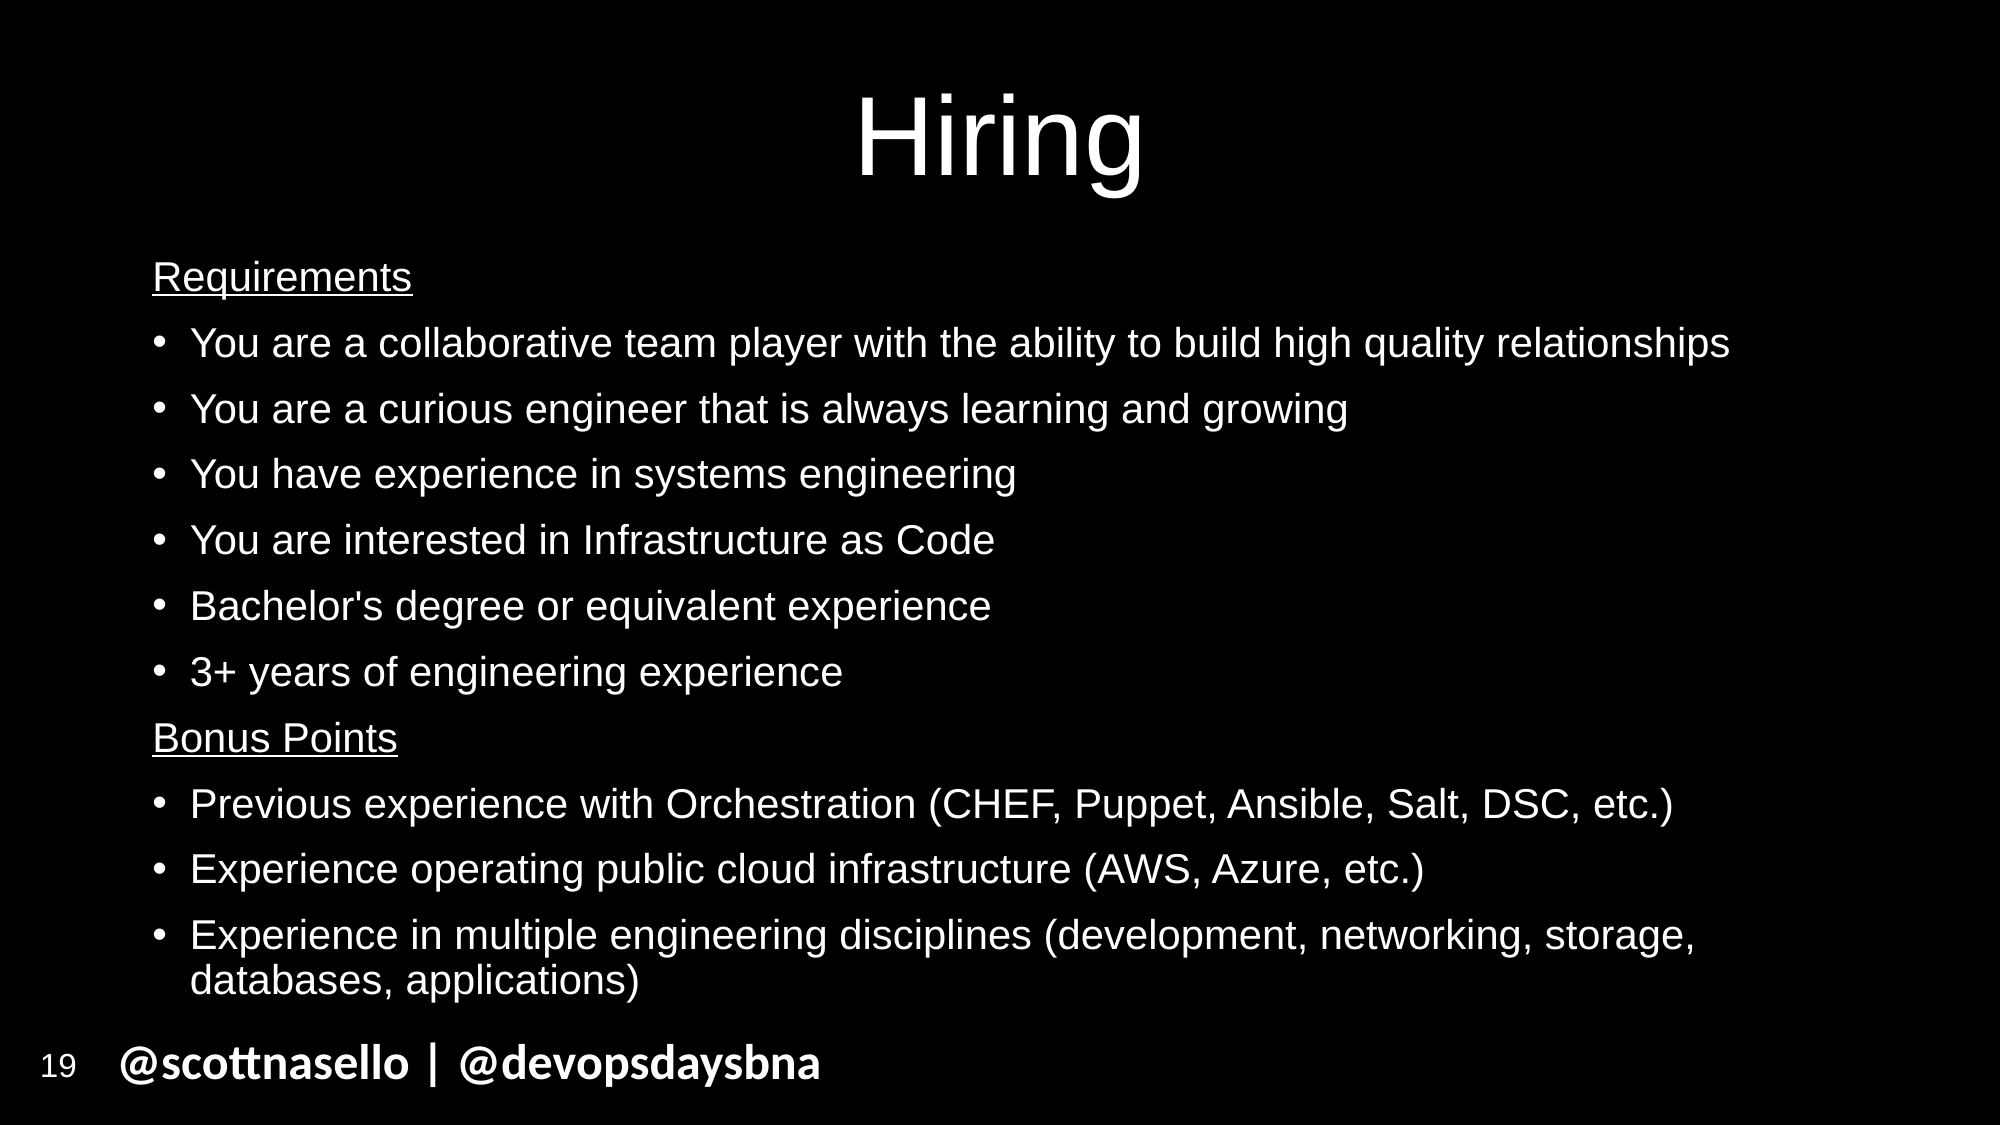

# Hiring
Requirements
You are a collaborative team player with the ability to build high quality relationships
You are a curious engineer that is always learning and growing
You have experience in systems engineering
You are interested in Infrastructure as Code
Bachelor's degree or equivalent experience
3+ years of engineering experience
Bonus Points
Previous experience with Orchestration (CHEF, Puppet, Ansible, Salt, DSC, etc.)
Experience operating public cloud infrastructure (AWS, Azure, etc.)
Experience in multiple engineering disciplines (development, networking, storage, databases, applications)

19